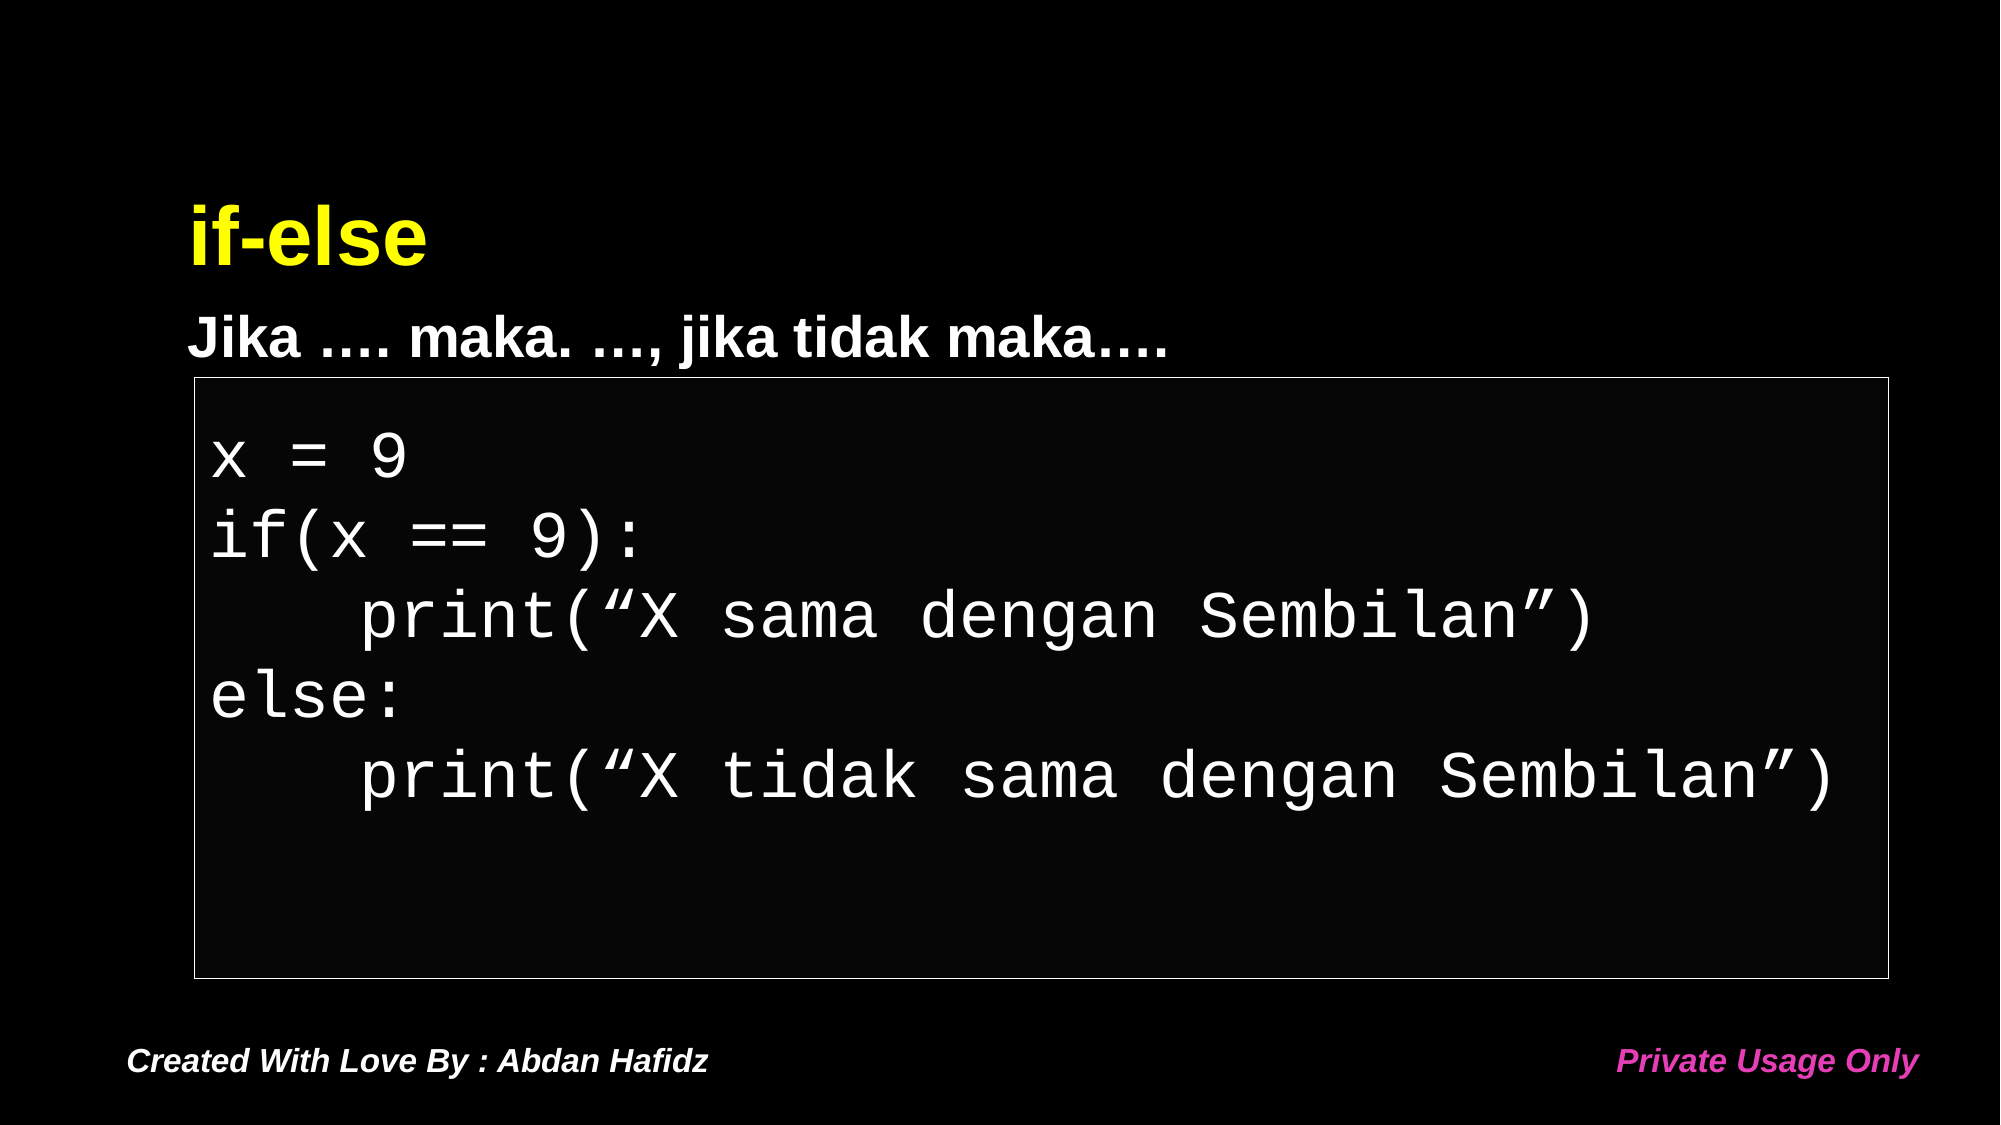

# if-else
Jika …. maka. …, jika tidak maka….
x = 9
if(x == 9):
	print(“X sama dengan Sembilan”)
else:
	print(“X tidak sama dengan Sembilan”)

Created With Love By : Abdan Hafidz
Private Usage Only